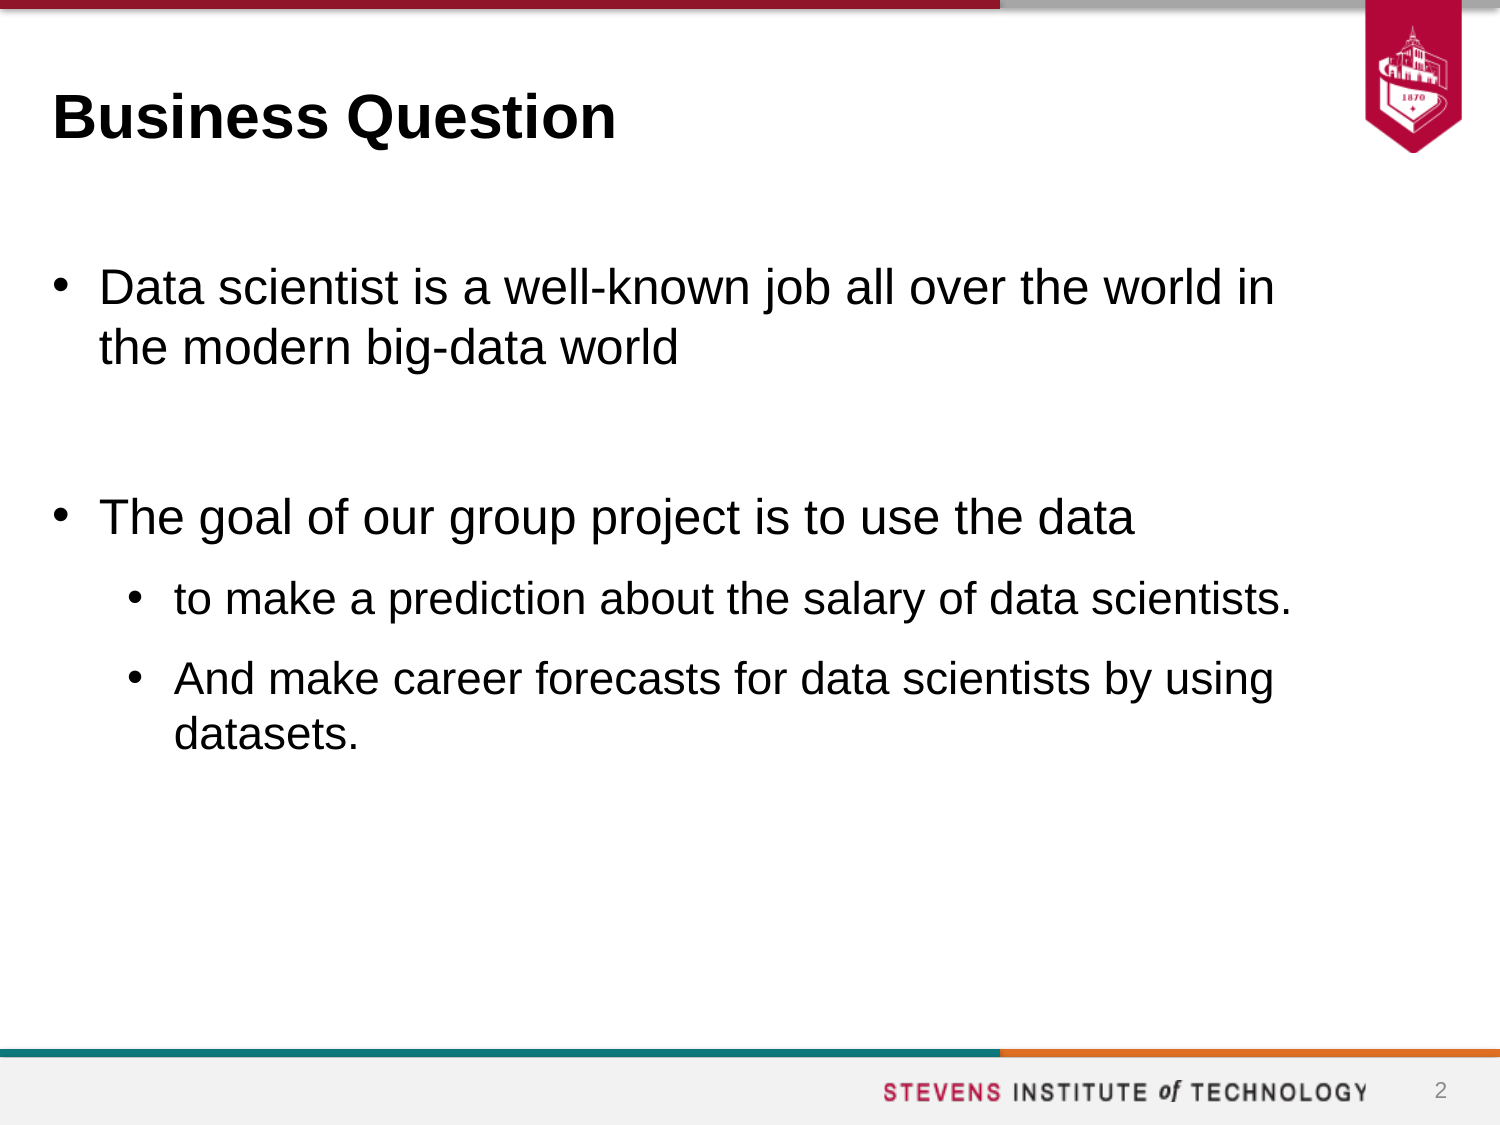

# Business Question
Data scientist is a well-known job all over the world in the modern big-data world

The goal of our group project is to use the data
to make a prediction about the salary of data scientists.
And make career forecasts for data scientists by using datasets.

2